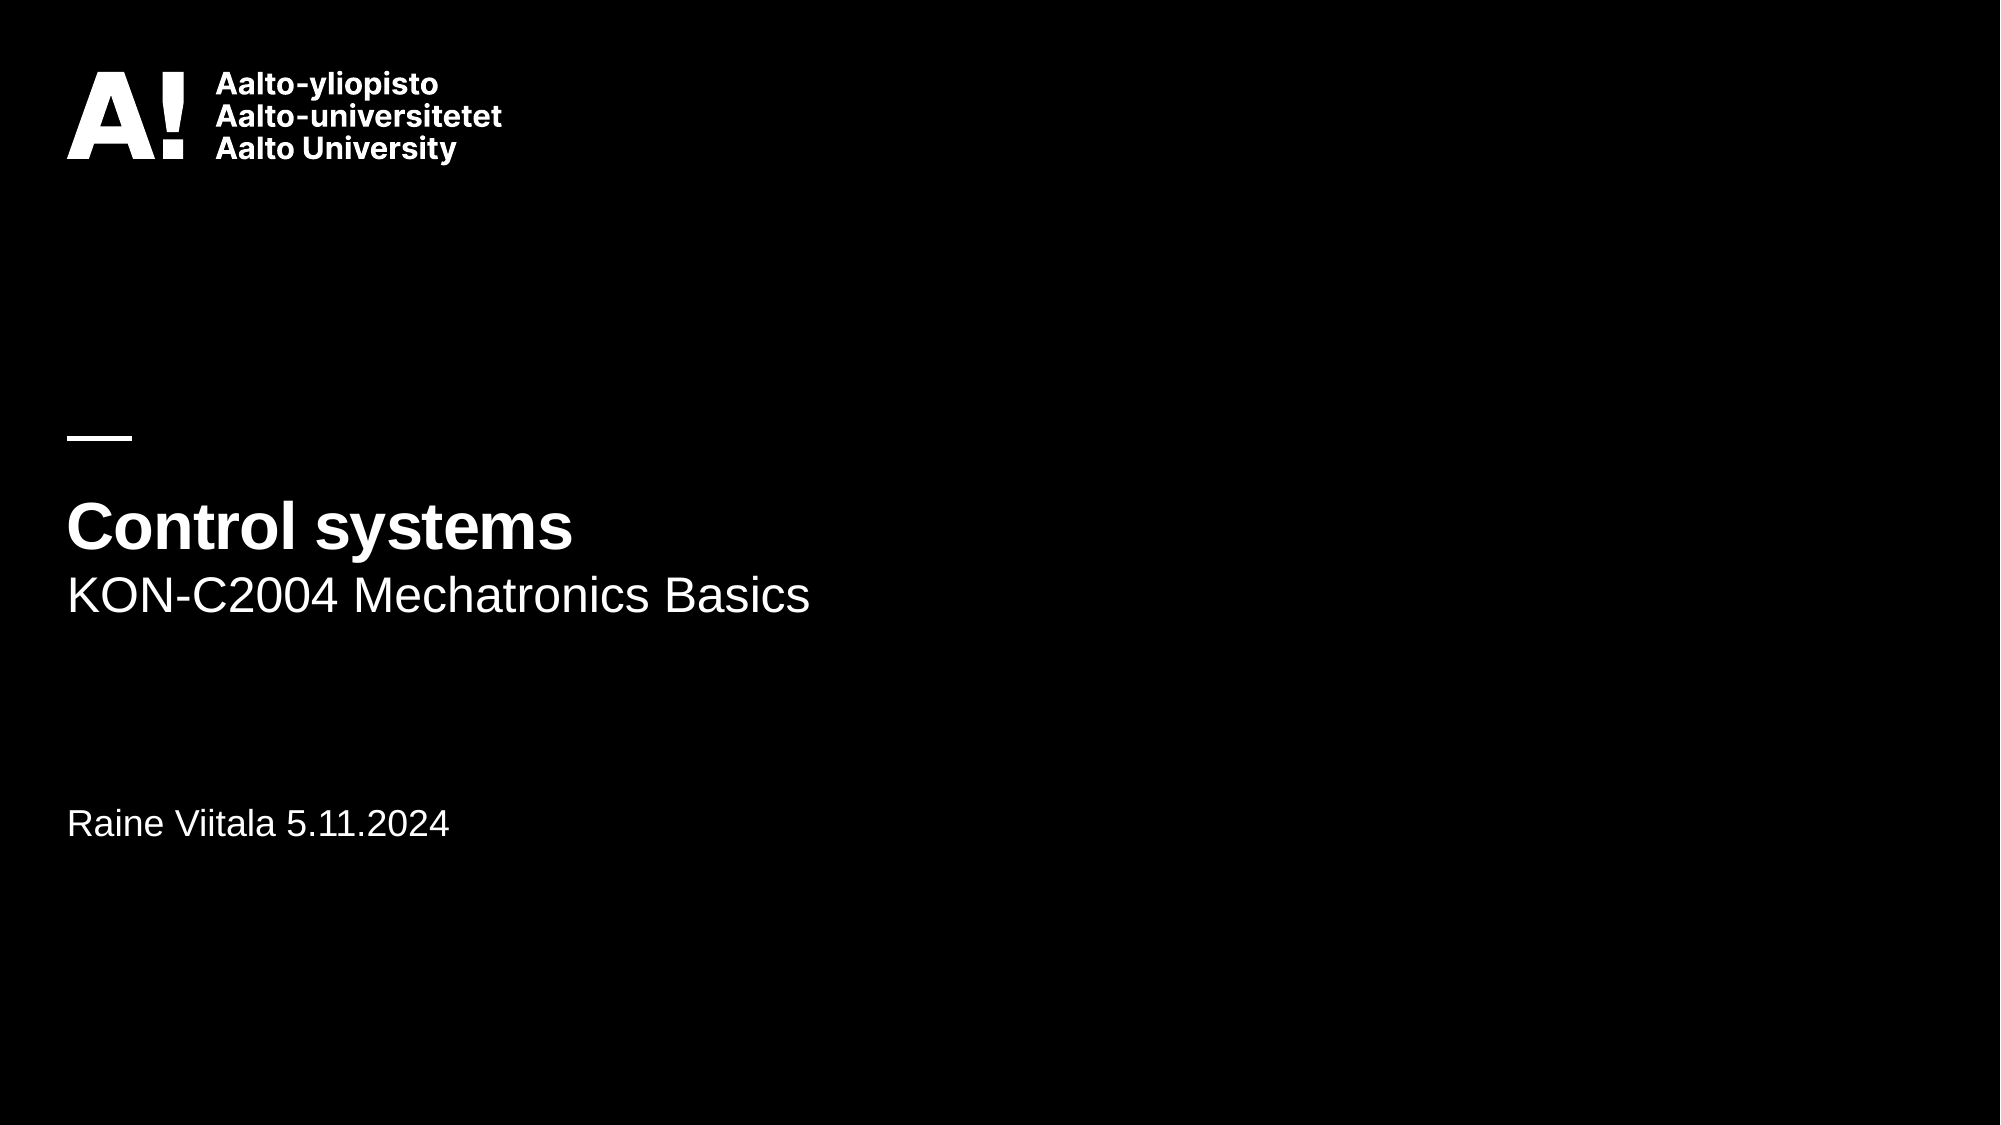

# Control systems
KON-C2004 Mechatronics Basics
Raine Viitala 5.11.2024